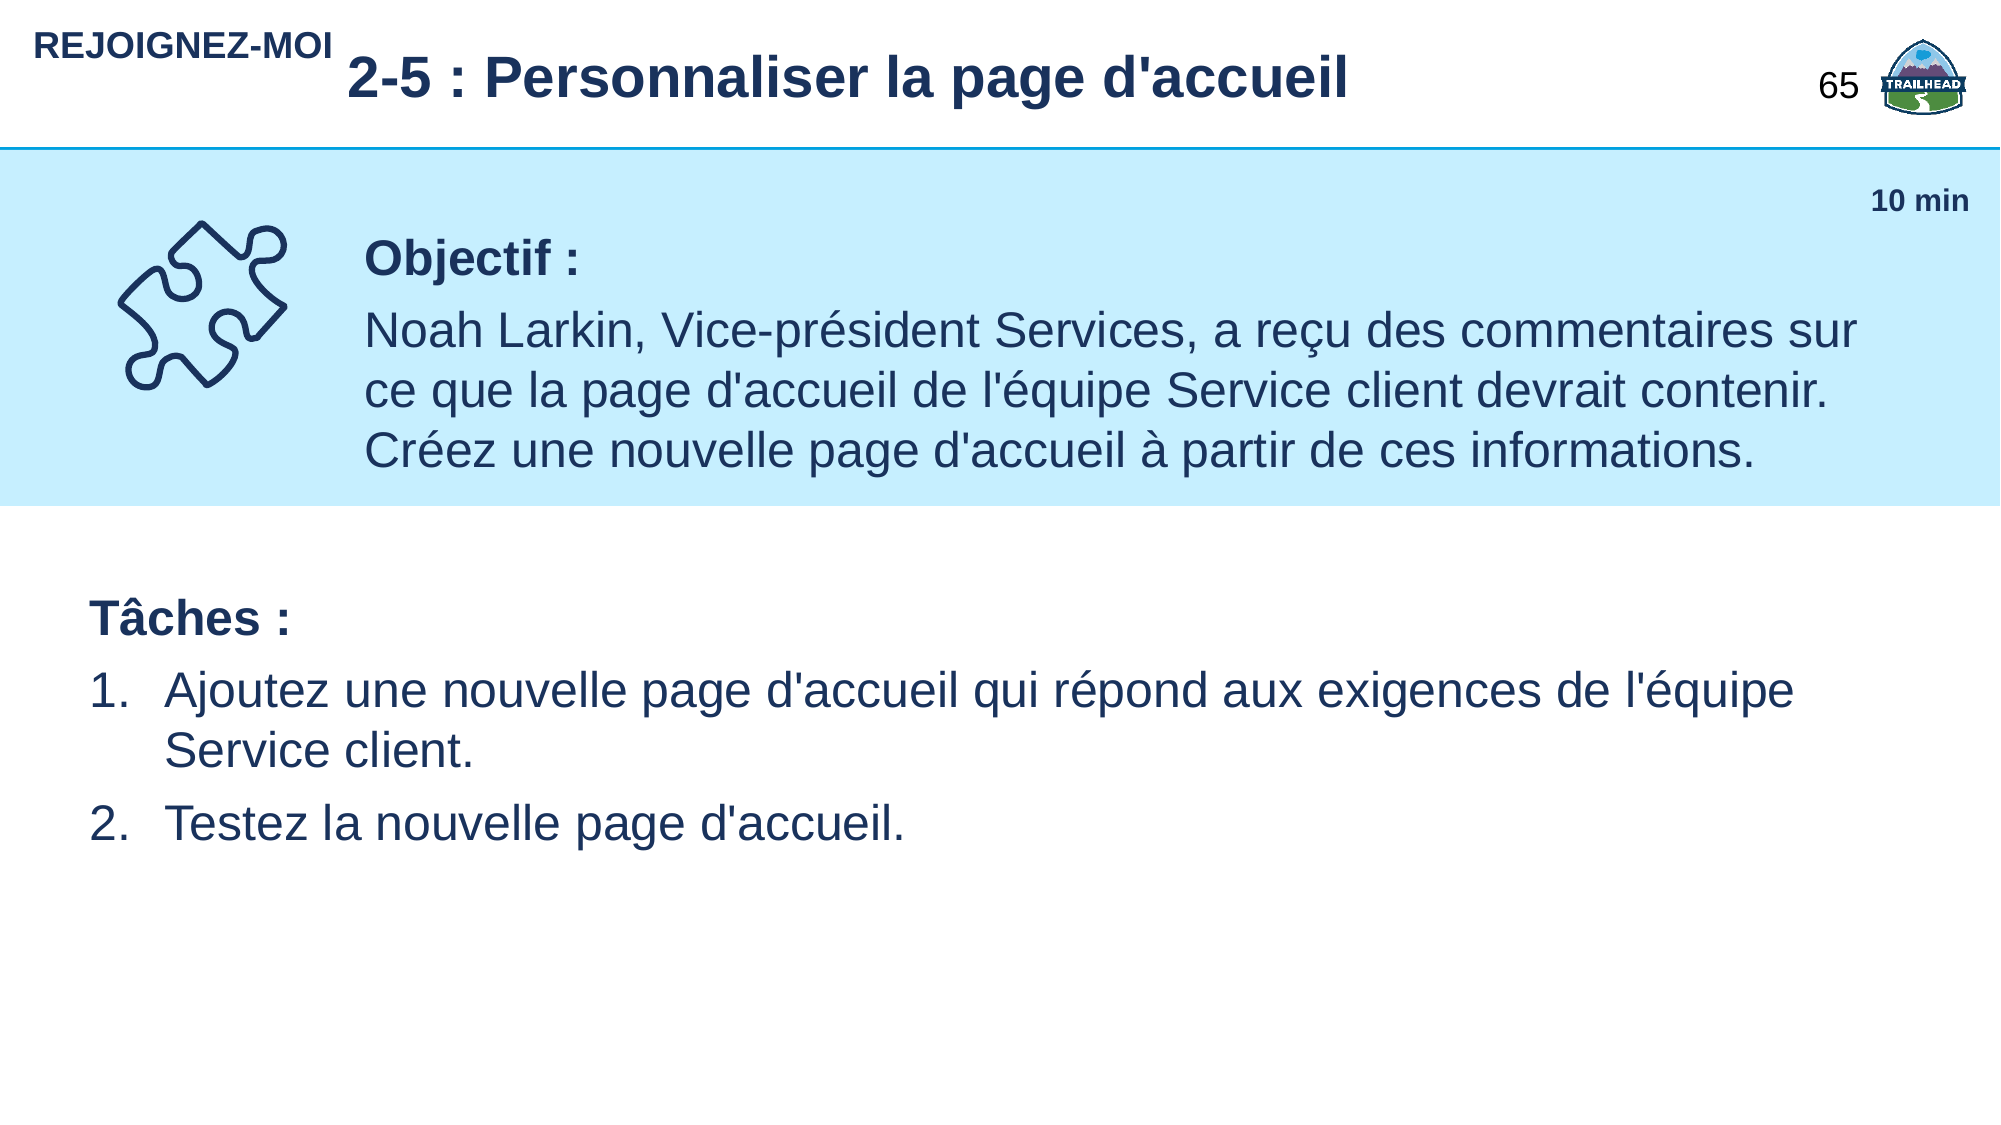

2-5 : Personnaliser la page d'accueil
REJOIGNEZ-MOI
65
Objectif :
Noah Larkin, Vice-président Services, a reçu des commentaires sur ce que la page d'accueil de l'équipe Service client devrait contenir. Créez une nouvelle page d'accueil à partir de ces informations.
10 min
Tâches :
Ajoutez une nouvelle page d'accueil qui répond aux exigences de l'équipe Service client.
Testez la nouvelle page d'accueil.